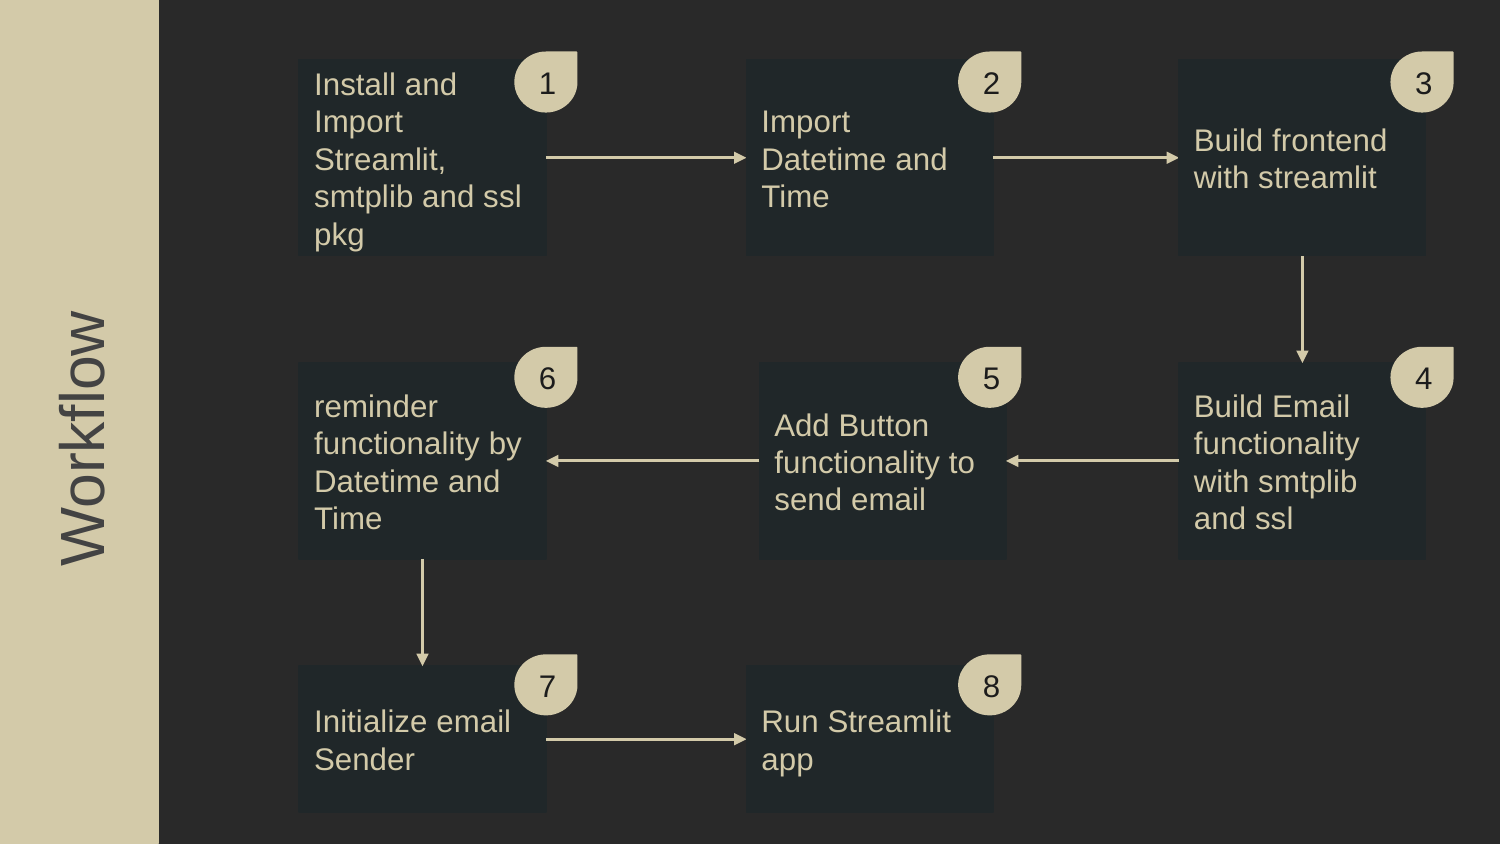

1
2
3
Install and Import Streamlit, smtplib and ssl pkg
Import Datetime and Time
Build frontend with streamlit
6
5
4
Workflow
reminder functionality by Datetime and Time
Add Button functionality to send email
Build Email functionality with smtplib and ssl
7
8
Initialize email Sender
Run Streamlit app